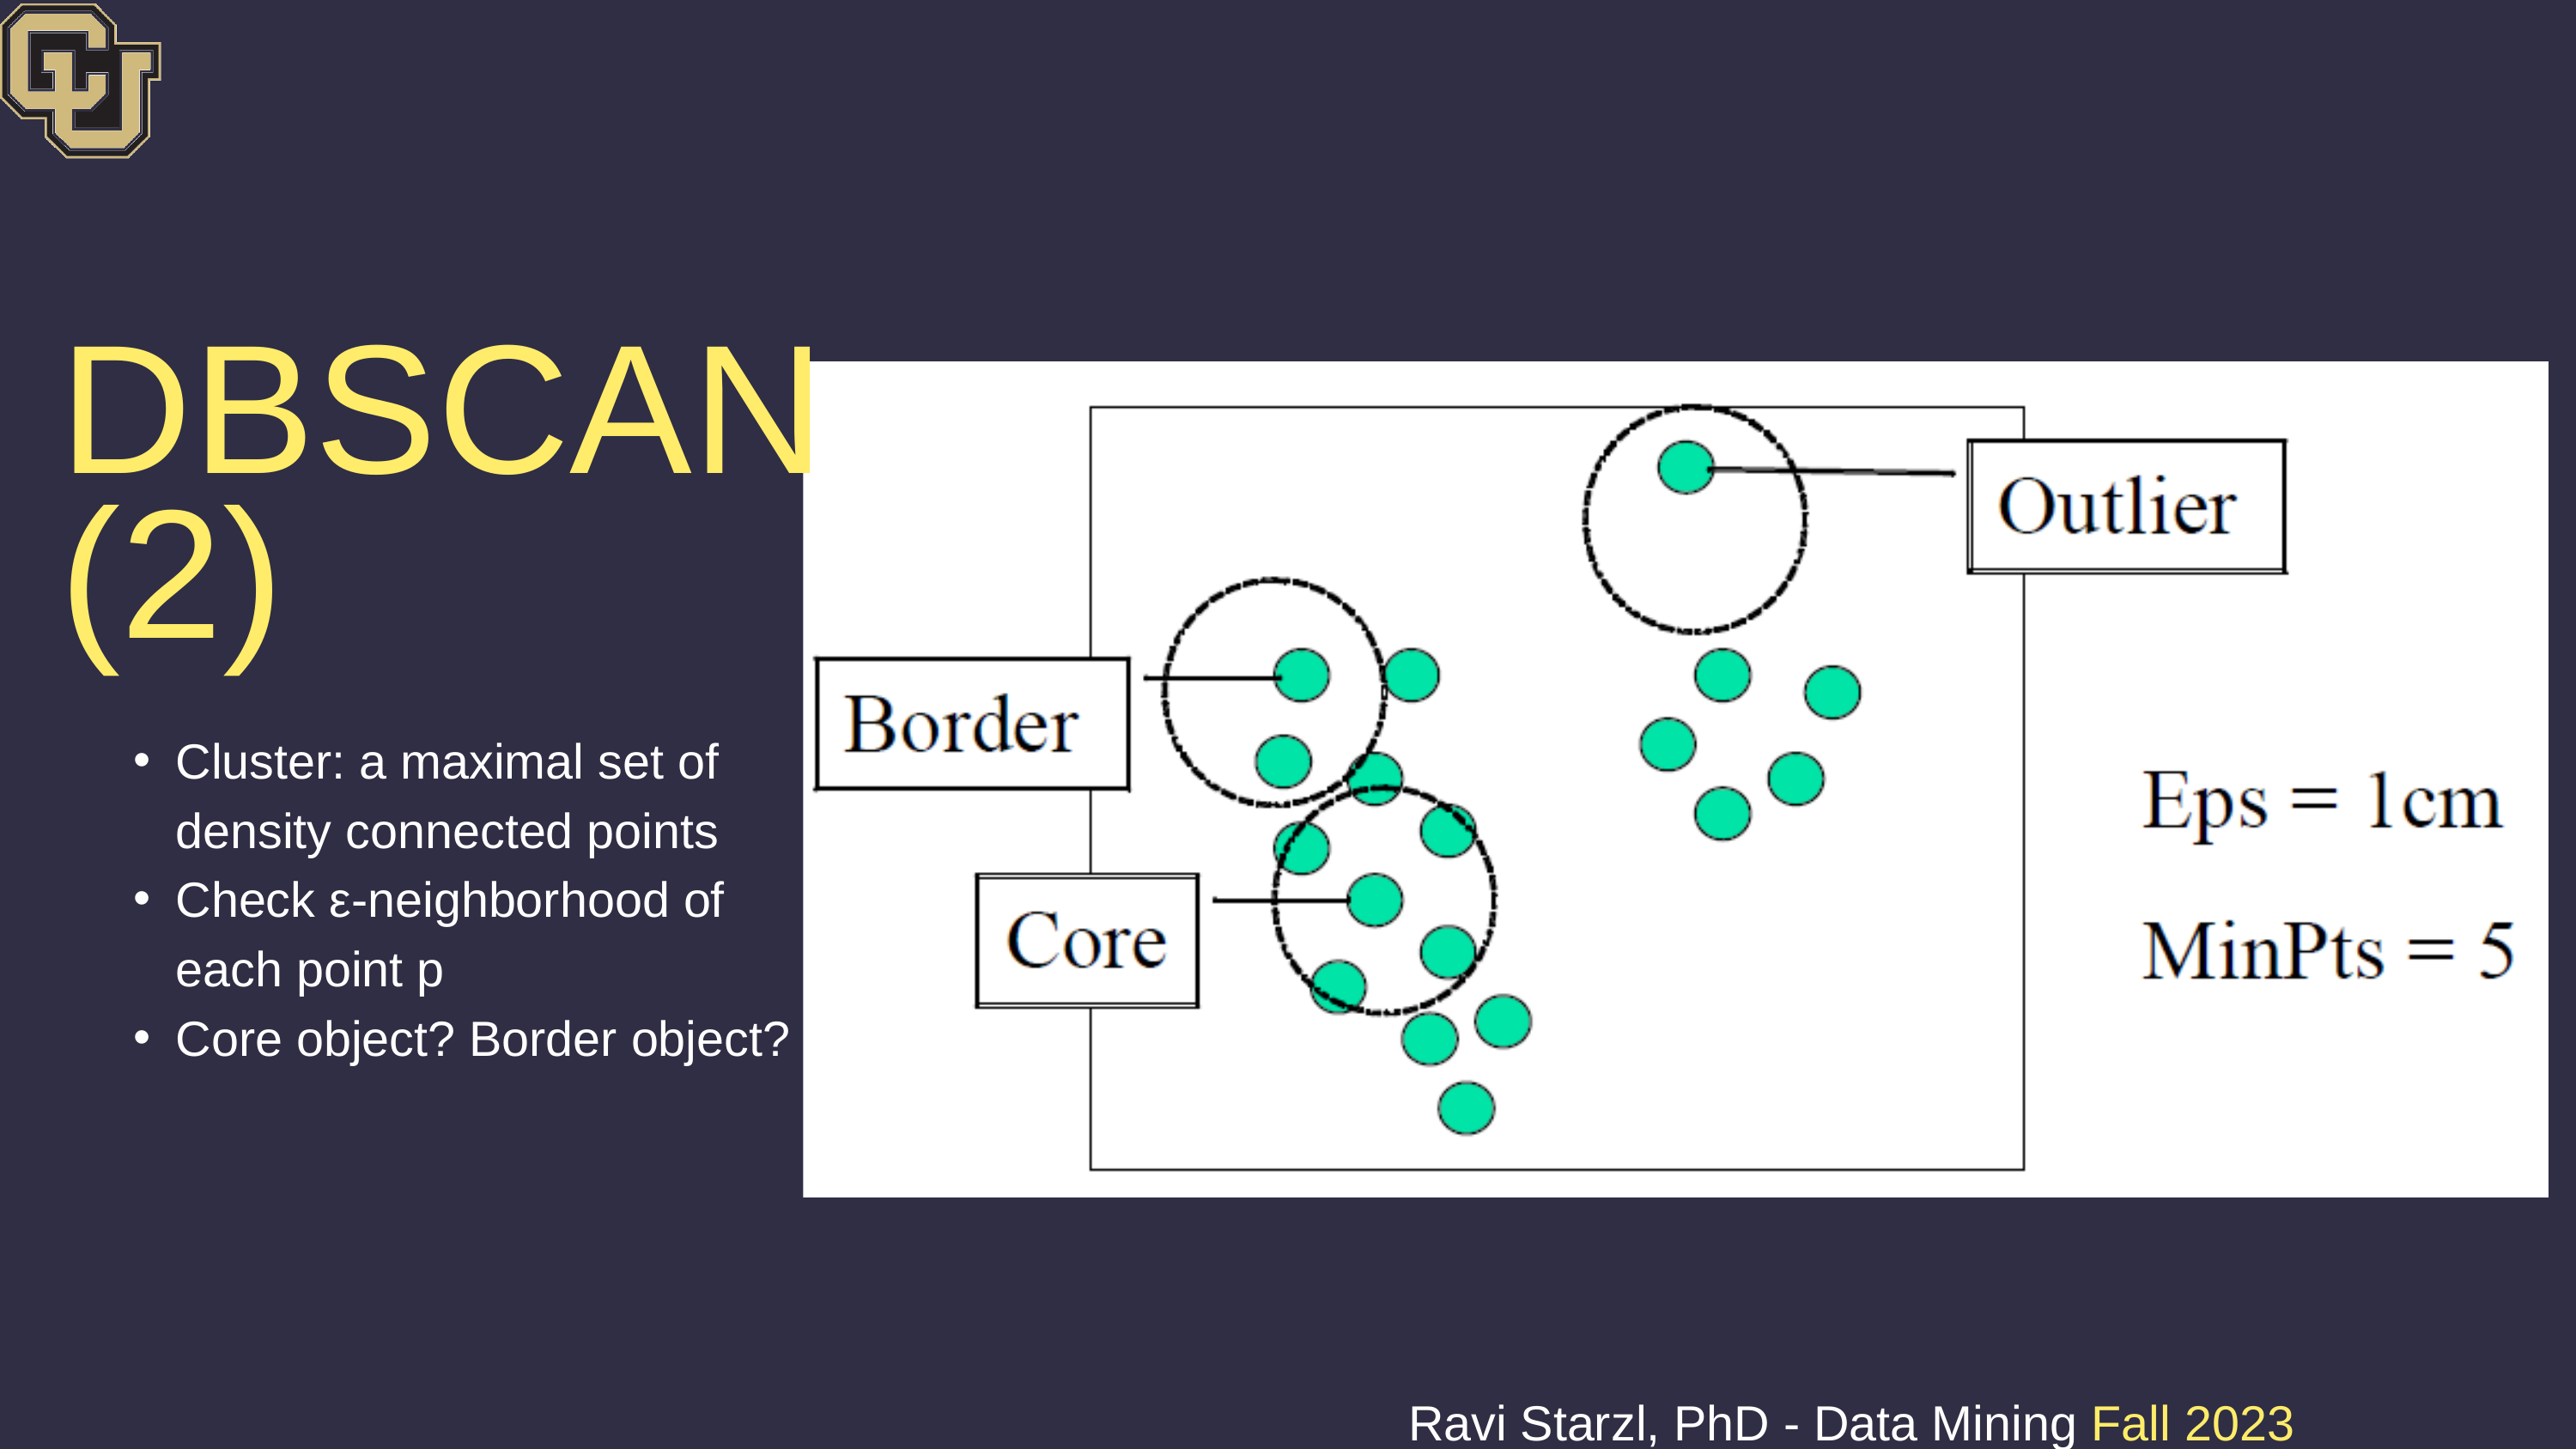

DBSCAN (2)

Cluster: a maximal set of density connected points
Check ε-neighborhood of each point p
Core object? Border object?
Ravi Starzl, PhD - Data Mining Fall 2023